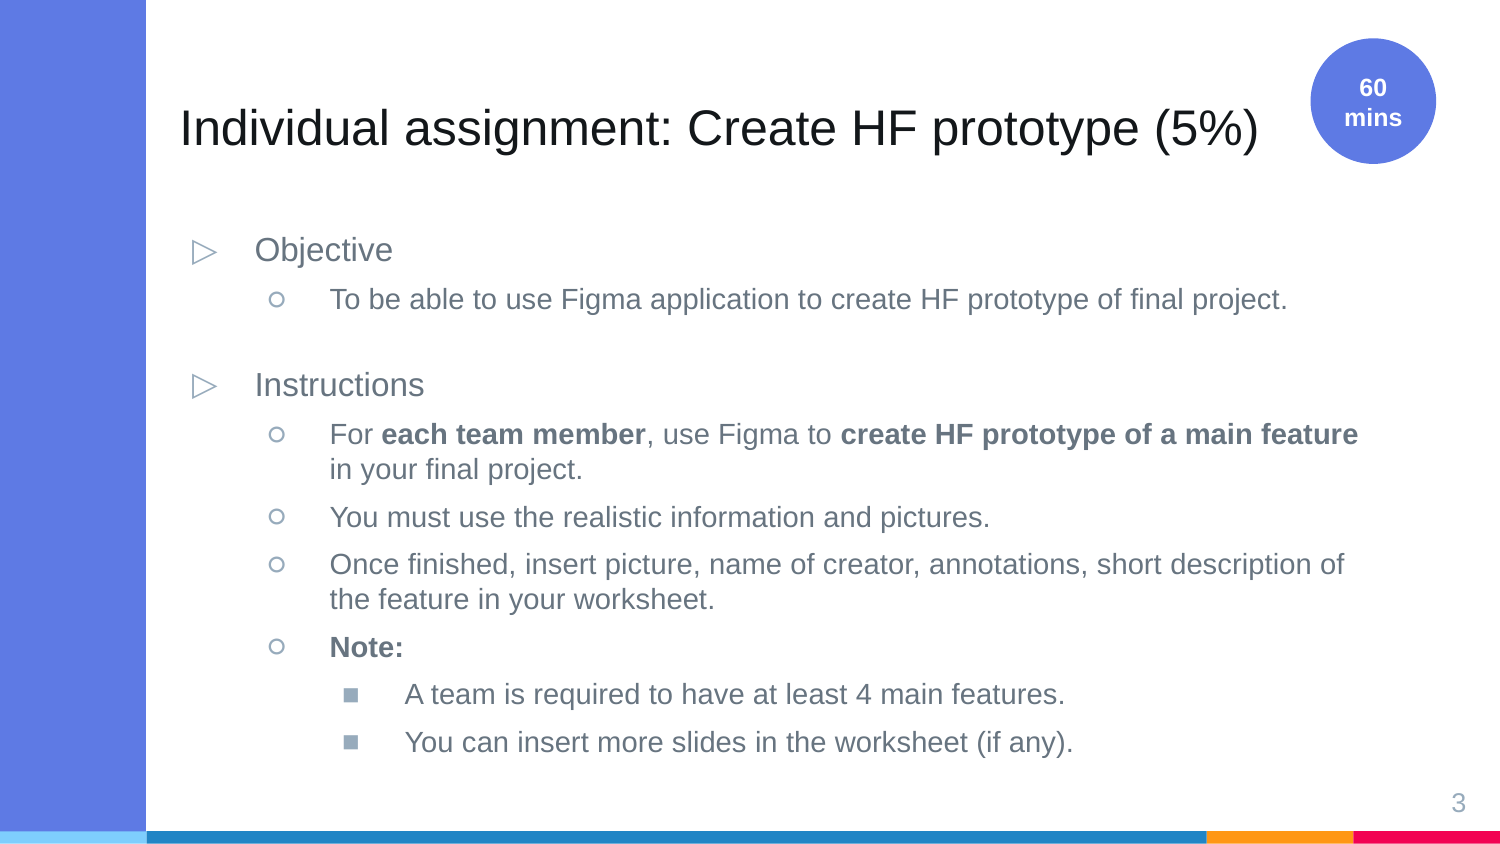

60 mins
# Individual assignment: Create HF prototype (5%)
Objective
To be able to use Figma application to create HF prototype of final project.

Instructions
For each team member, use Figma to create HF prototype of a main feature in your final project.
You must use the realistic information and pictures.
Once finished, insert picture, name of creator, annotations, short description of the feature in your worksheet.
Note:
A team is required to have at least 4 main features.
You can insert more slides in the worksheet (if any).

3